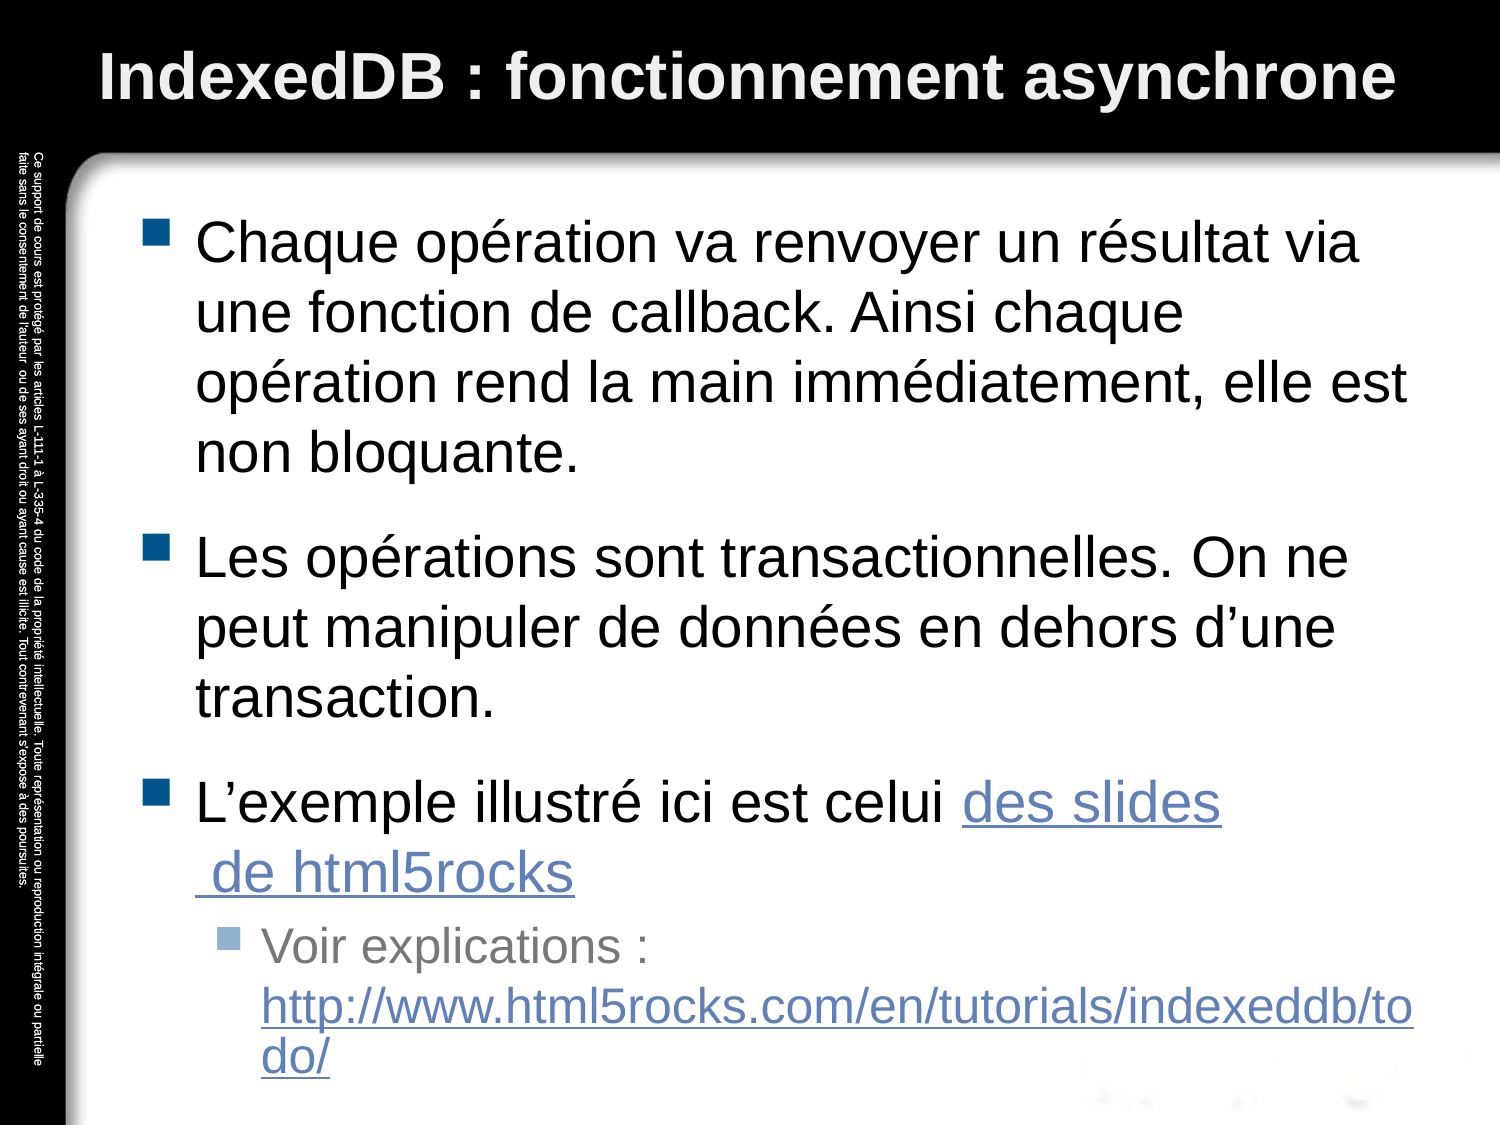

# IndexedDB : fonctionnement asynchrone
Chaque opération va renvoyer un résultat via une fonction de callback. Ainsi chaque opération rend la main immédiatement, elle est non bloquante.
Les opérations sont transactionnelles. On ne peut manipuler de données en dehors d’une transaction.
L’exemple illustré ici est celui des slides de html5rocks
Voir explications : http://www.html5rocks.com/en/tutorials/indexeddb/todo/